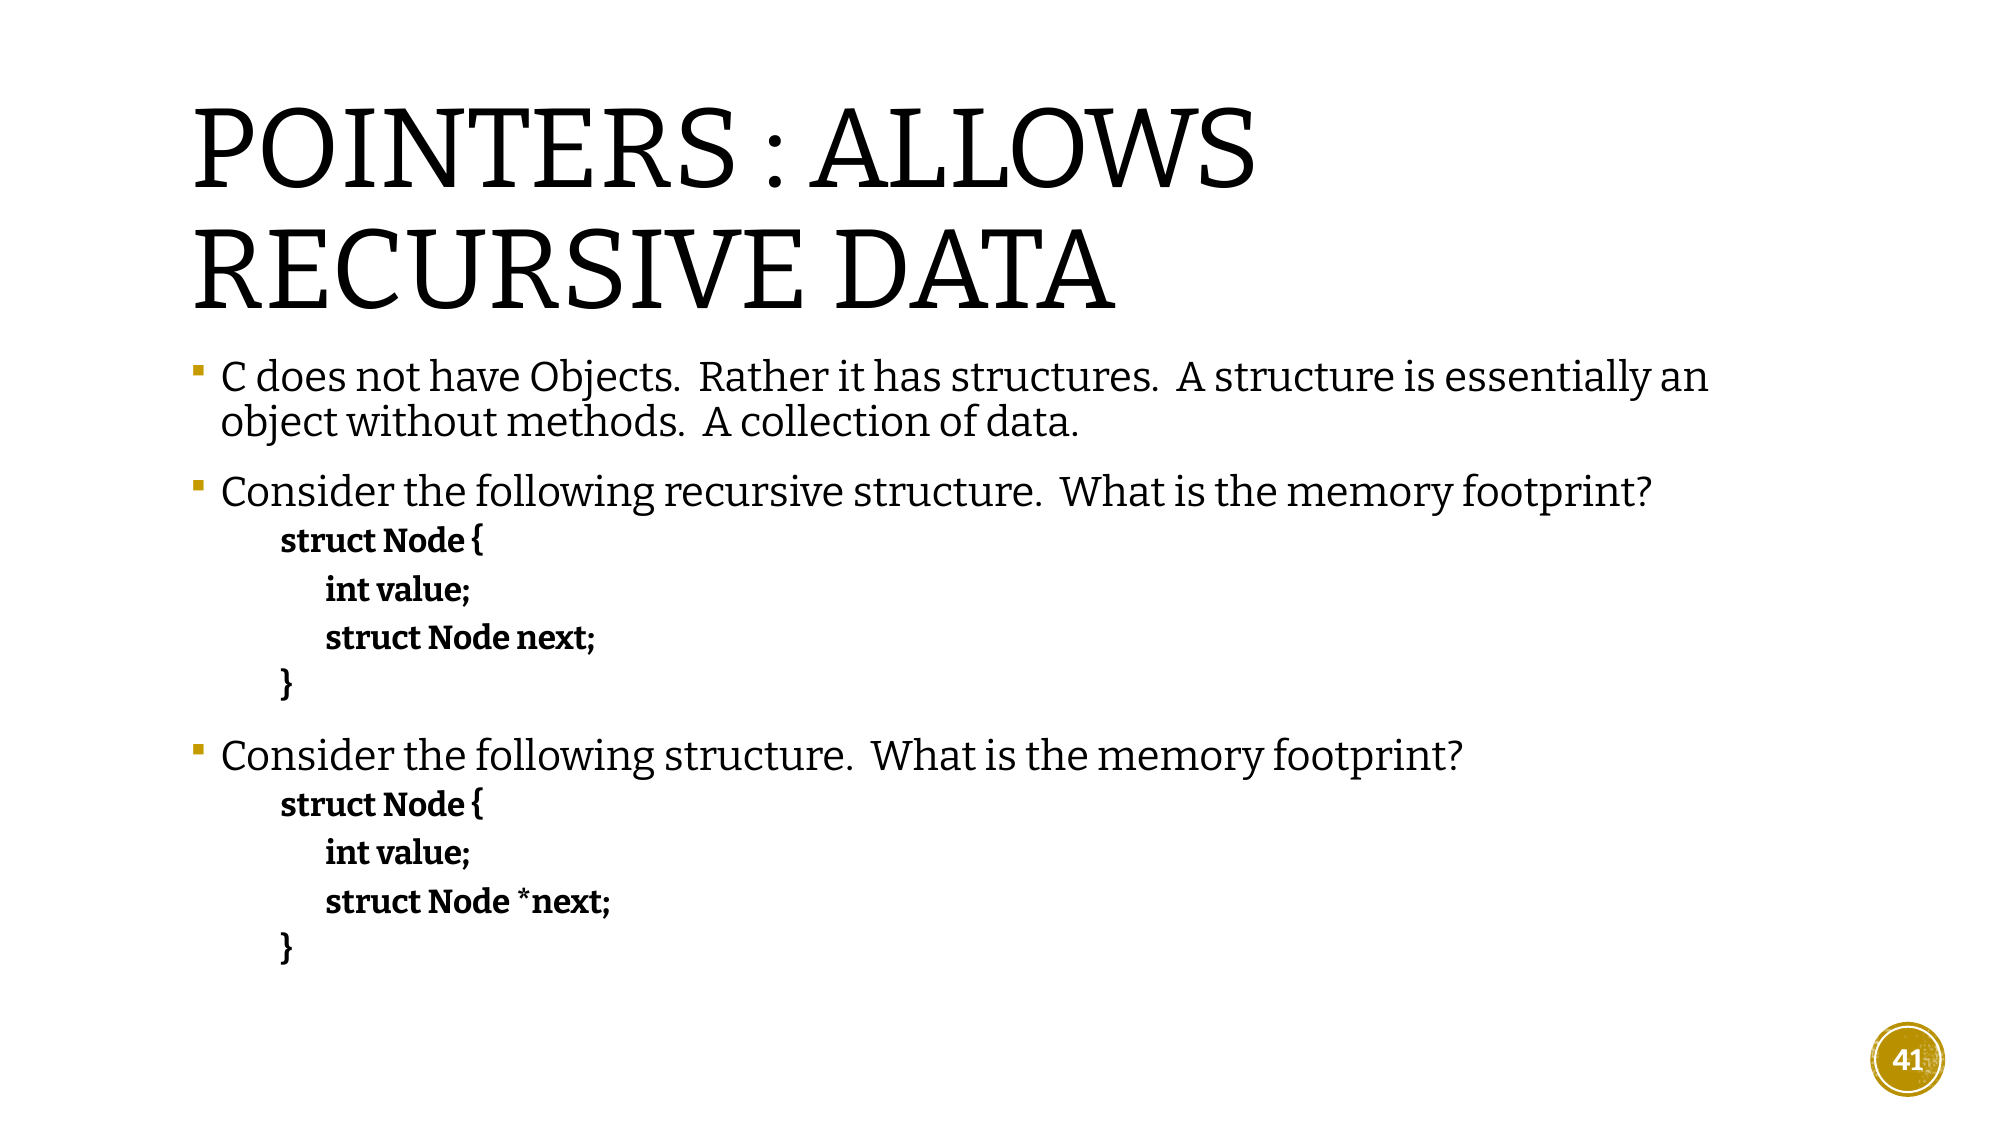

# Pointers : Allows Recursive Data
C does not have Objects.  Rather it has structures.  A structure is essentially an object without methods.  A collection of data.
Consider the following recursive structure.  What is the memory footprint?
struct Node {
int value;
struct Node next;
}
Consider the following structure.  What is the memory footprint?
struct Node {
int value;
struct Node *next;
}

41